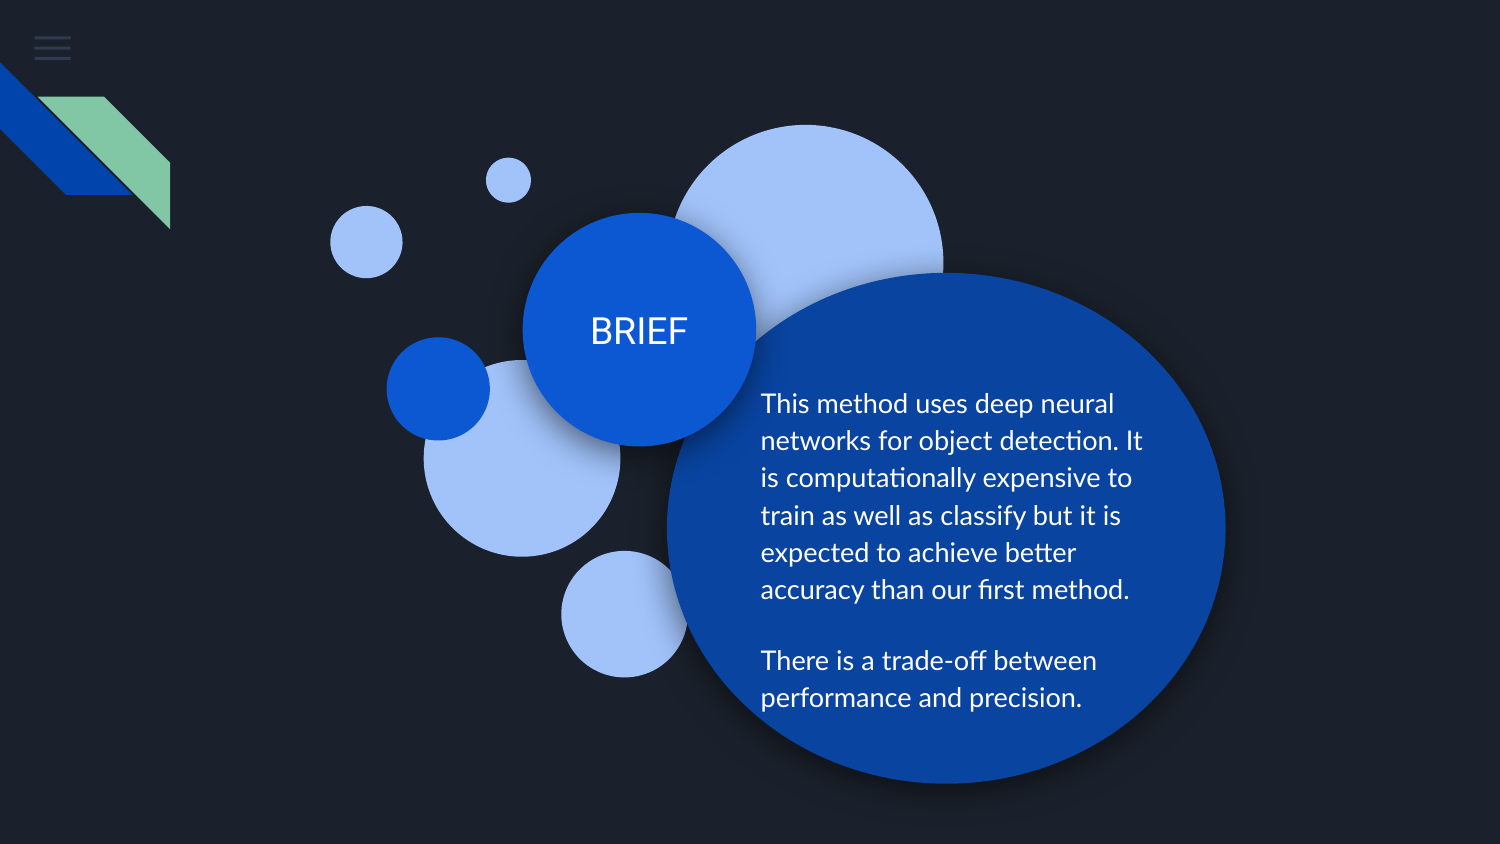

BRIEF

This method uses deep neural  networks for object detection. It is computationally expensive to train as well as classify but it is expected to achieve better accuracy than our first method.
There is a trade-off between performance and precision.